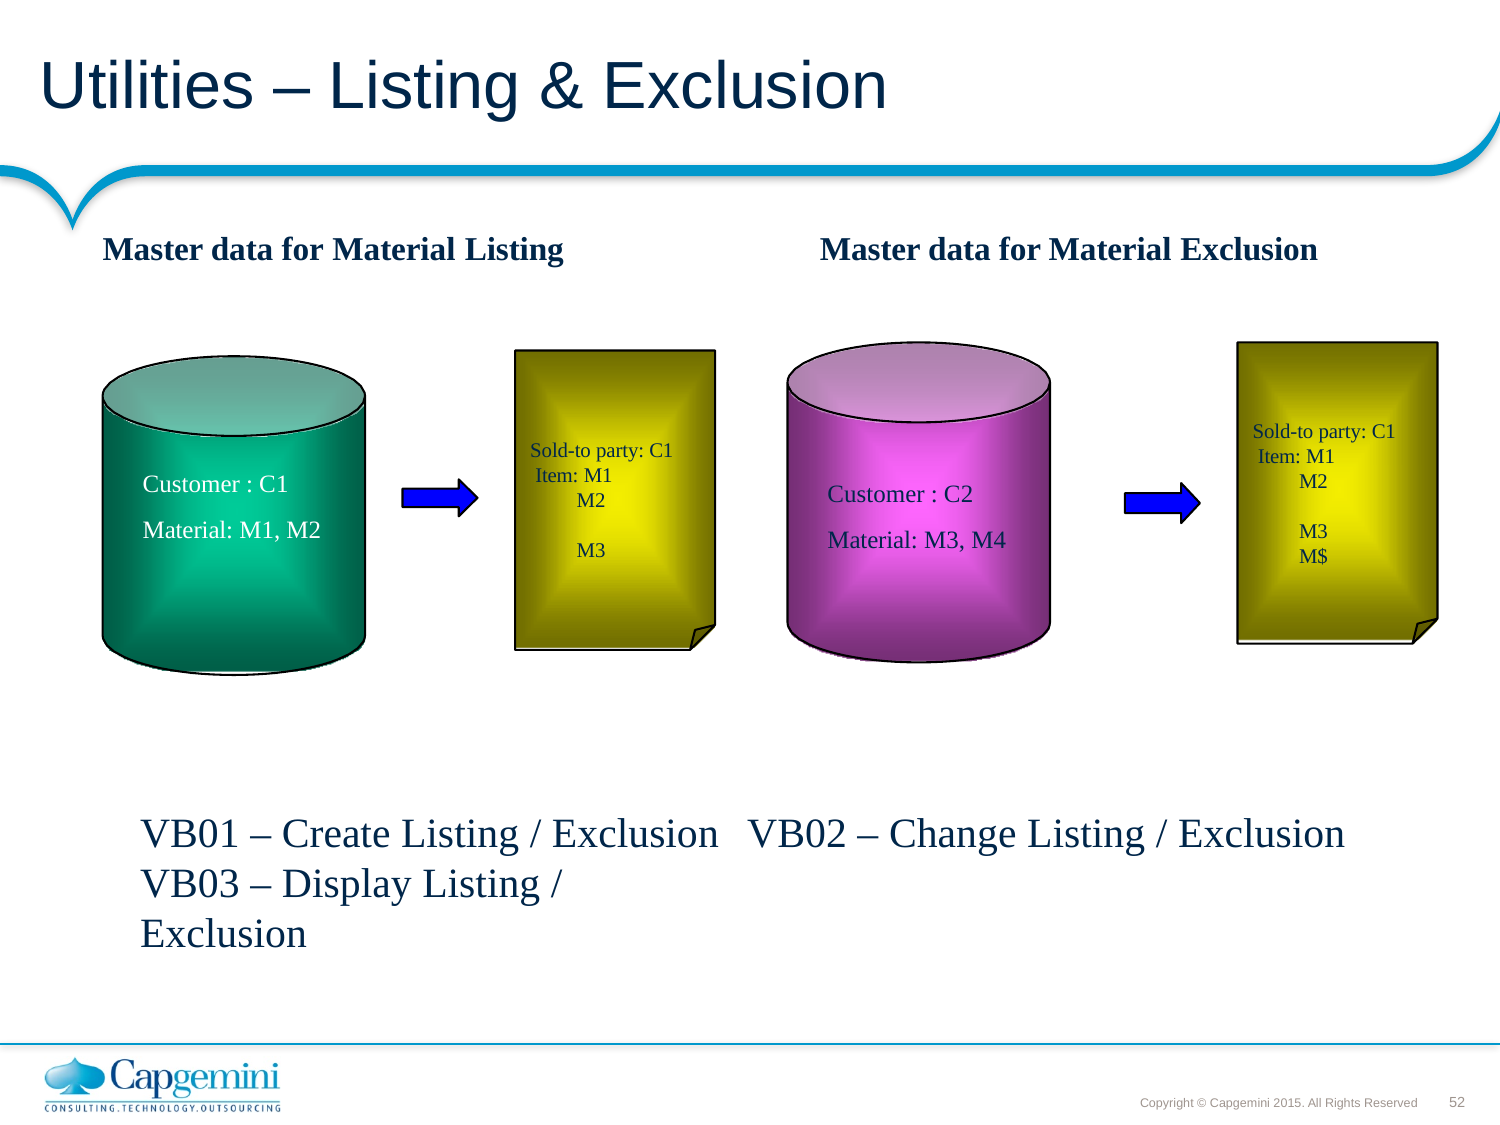

# Utilities – Listing & Exclusion

Master data for Material Listing	Master data for Material Exclusion

Sold-to party: C1  Item: M1
M2  M3
M$
Sold-to party: C1  Item: M1
M2  M3
Customer : C1  Material: M1, M2
Customer : C2  Material: M3, M4

VB01 – Create Listing / Exclusion
VB03 – Display Listing / Exclusion
VB02 – Change Listing / Exclusion